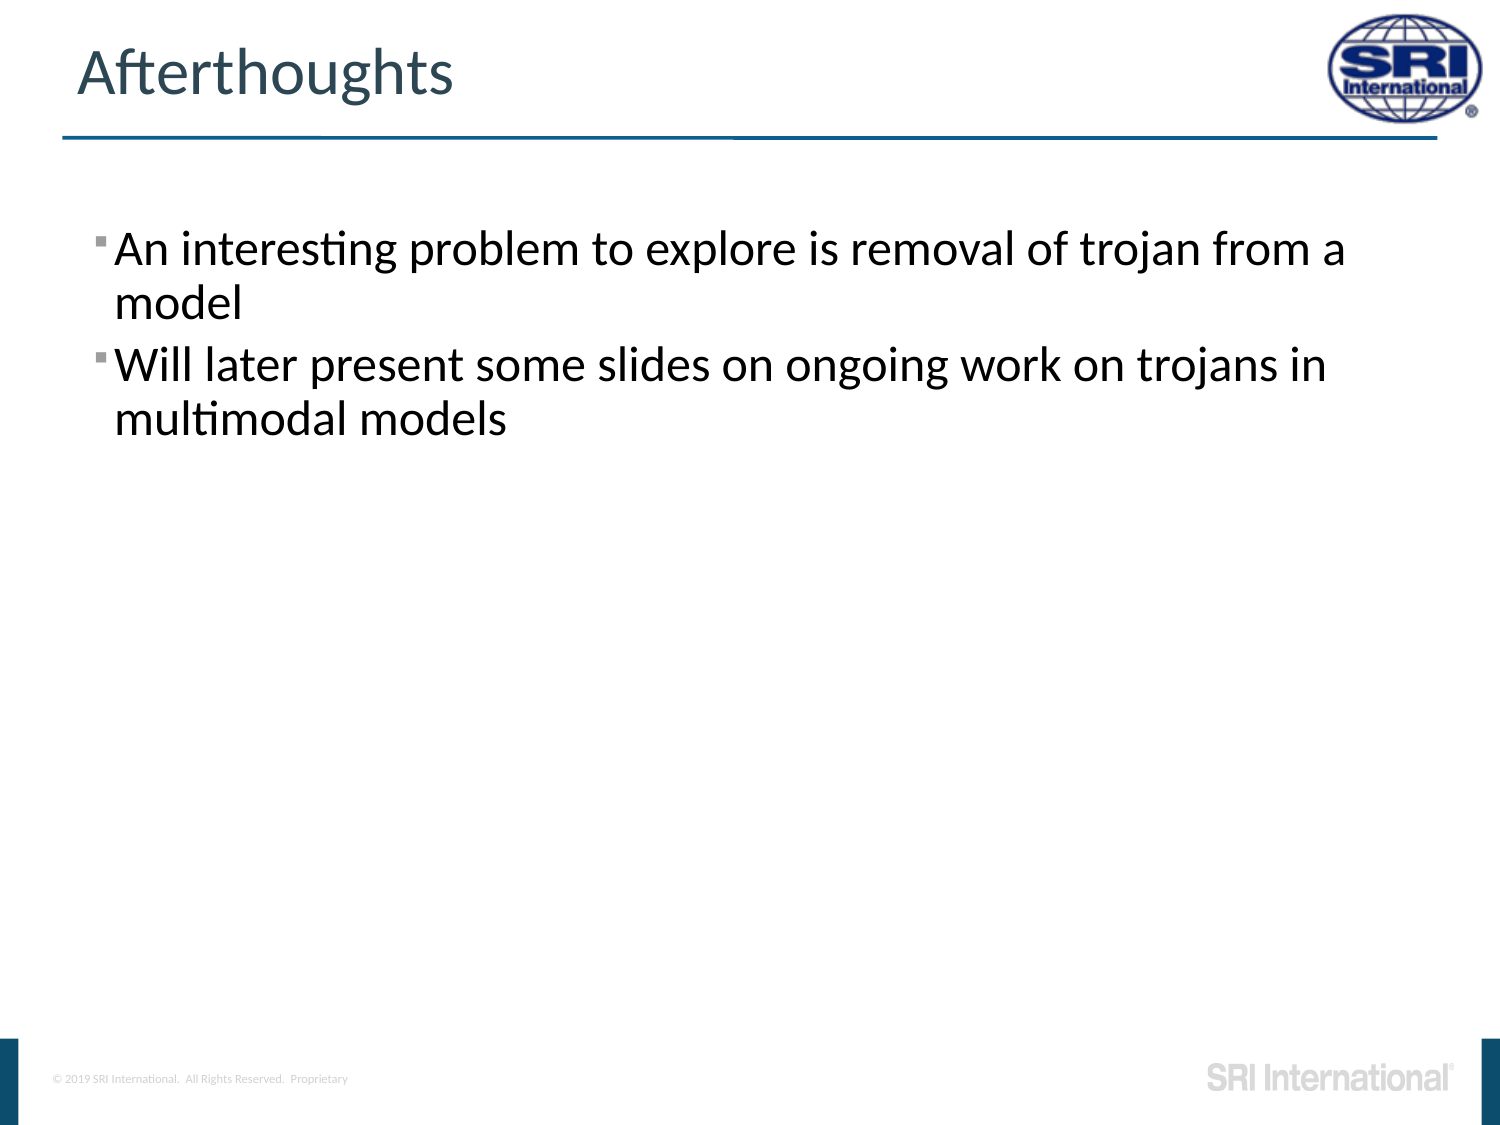

# Afterthoughts
An interesting problem to explore is removal of trojan from a model
Will later present some slides on ongoing work on trojans in multimodal models